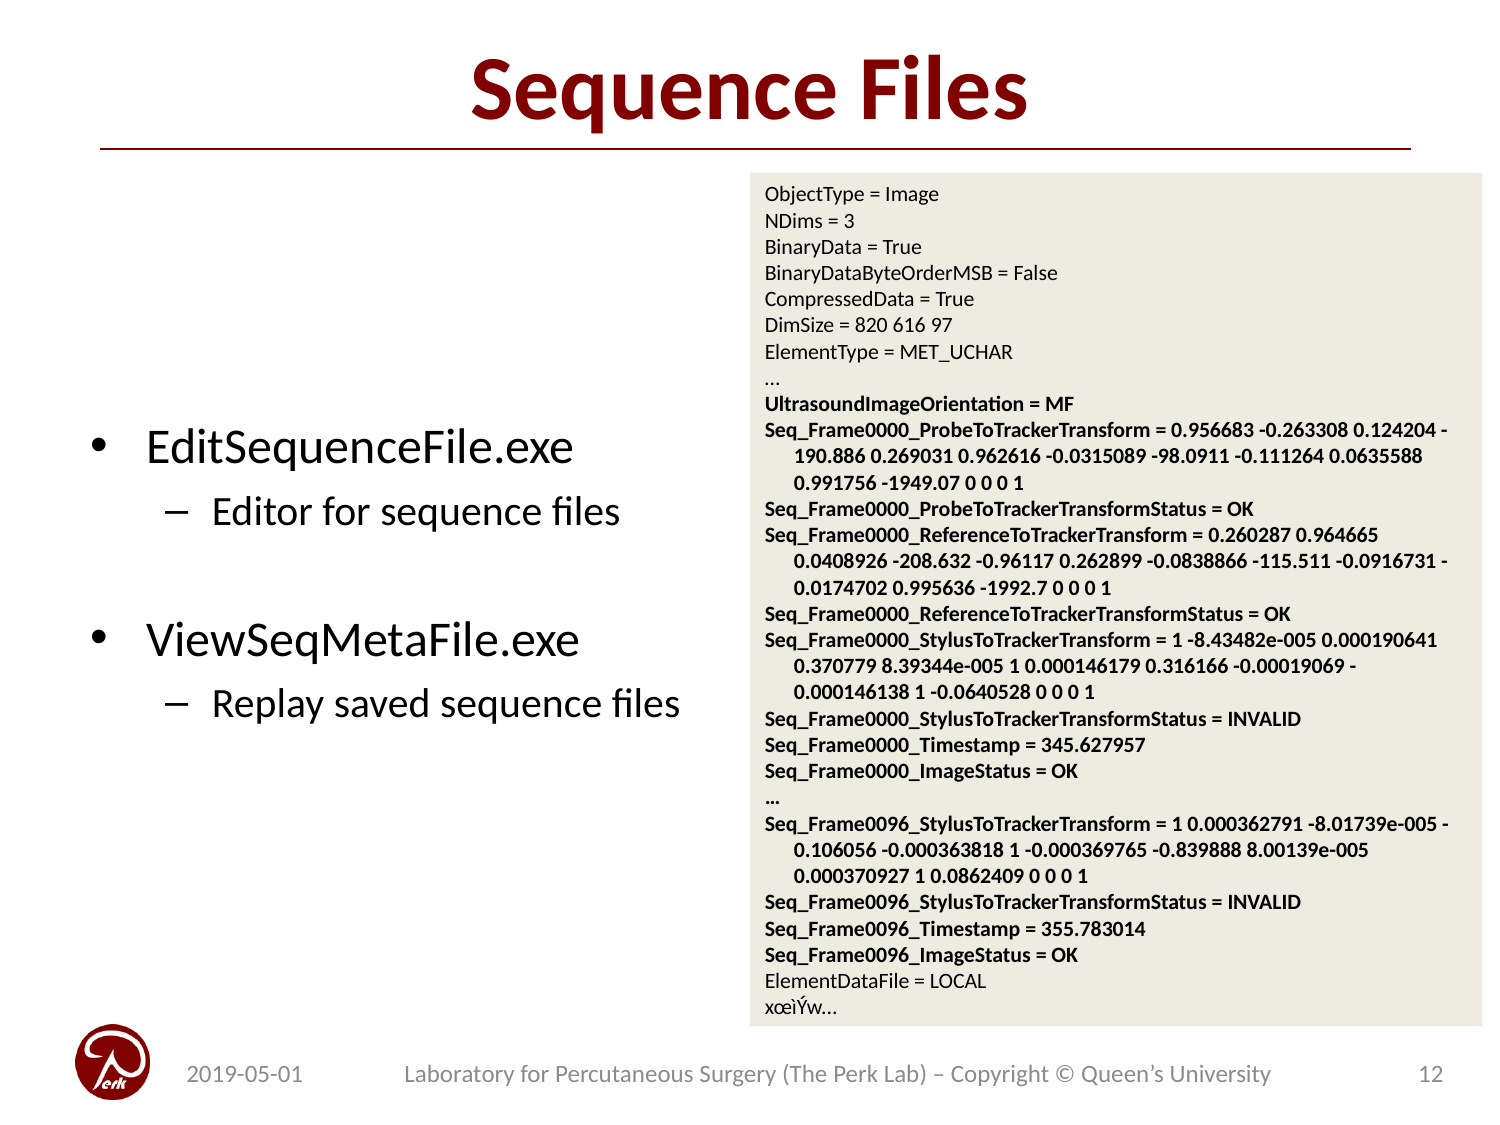

# Sequence Files
ObjectType = Image
NDims = 3
BinaryData = True
BinaryDataByteOrderMSB = False
CompressedData = True
DimSize = 820 616 97
ElementType = MET_UCHAR
…
UltrasoundImageOrientation = MF
Seq_Frame0000_ProbeToTrackerTransform = 0.956683 -0.263308 0.124204 -190.886 0.269031 0.962616 -0.0315089 -98.0911 -0.111264 0.0635588 0.991756 -1949.07 0 0 0 1
Seq_Frame0000_ProbeToTrackerTransformStatus = OK
Seq_Frame0000_ReferenceToTrackerTransform = 0.260287 0.964665 0.0408926 -208.632 -0.96117 0.262899 -0.0838866 -115.511 -0.0916731 -0.0174702 0.995636 -1992.7 0 0 0 1
Seq_Frame0000_ReferenceToTrackerTransformStatus = OK
Seq_Frame0000_StylusToTrackerTransform = 1 -8.43482e-005 0.000190641 0.370779 8.39344e-005 1 0.000146179 0.316166 -0.00019069 -0.000146138 1 -0.0640528 0 0 0 1
Seq_Frame0000_StylusToTrackerTransformStatus = INVALID
Seq_Frame0000_Timestamp = 345.627957
Seq_Frame0000_ImageStatus = OK
…
Seq_Frame0096_StylusToTrackerTransform = 1 0.000362791 -8.01739e-005 -0.106056 -0.000363818 1 -0.000369765 -0.839888 8.00139e-005 0.000370927 1 0.0862409 0 0 0 1
Seq_Frame0096_StylusToTrackerTransformStatus = INVALID
Seq_Frame0096_Timestamp = 355.783014
Seq_Frame0096_ImageStatus = OK
ElementDataFile = LOCAL
xœìÝw...

EditSequenceFile.exe
Editor for sequence files

ViewSeqMetaFile.exe
Replay saved sequence files
2019-05-01
Laboratory for Percutaneous Surgery (The Perk Lab) – Copyright © Queen’s University
12